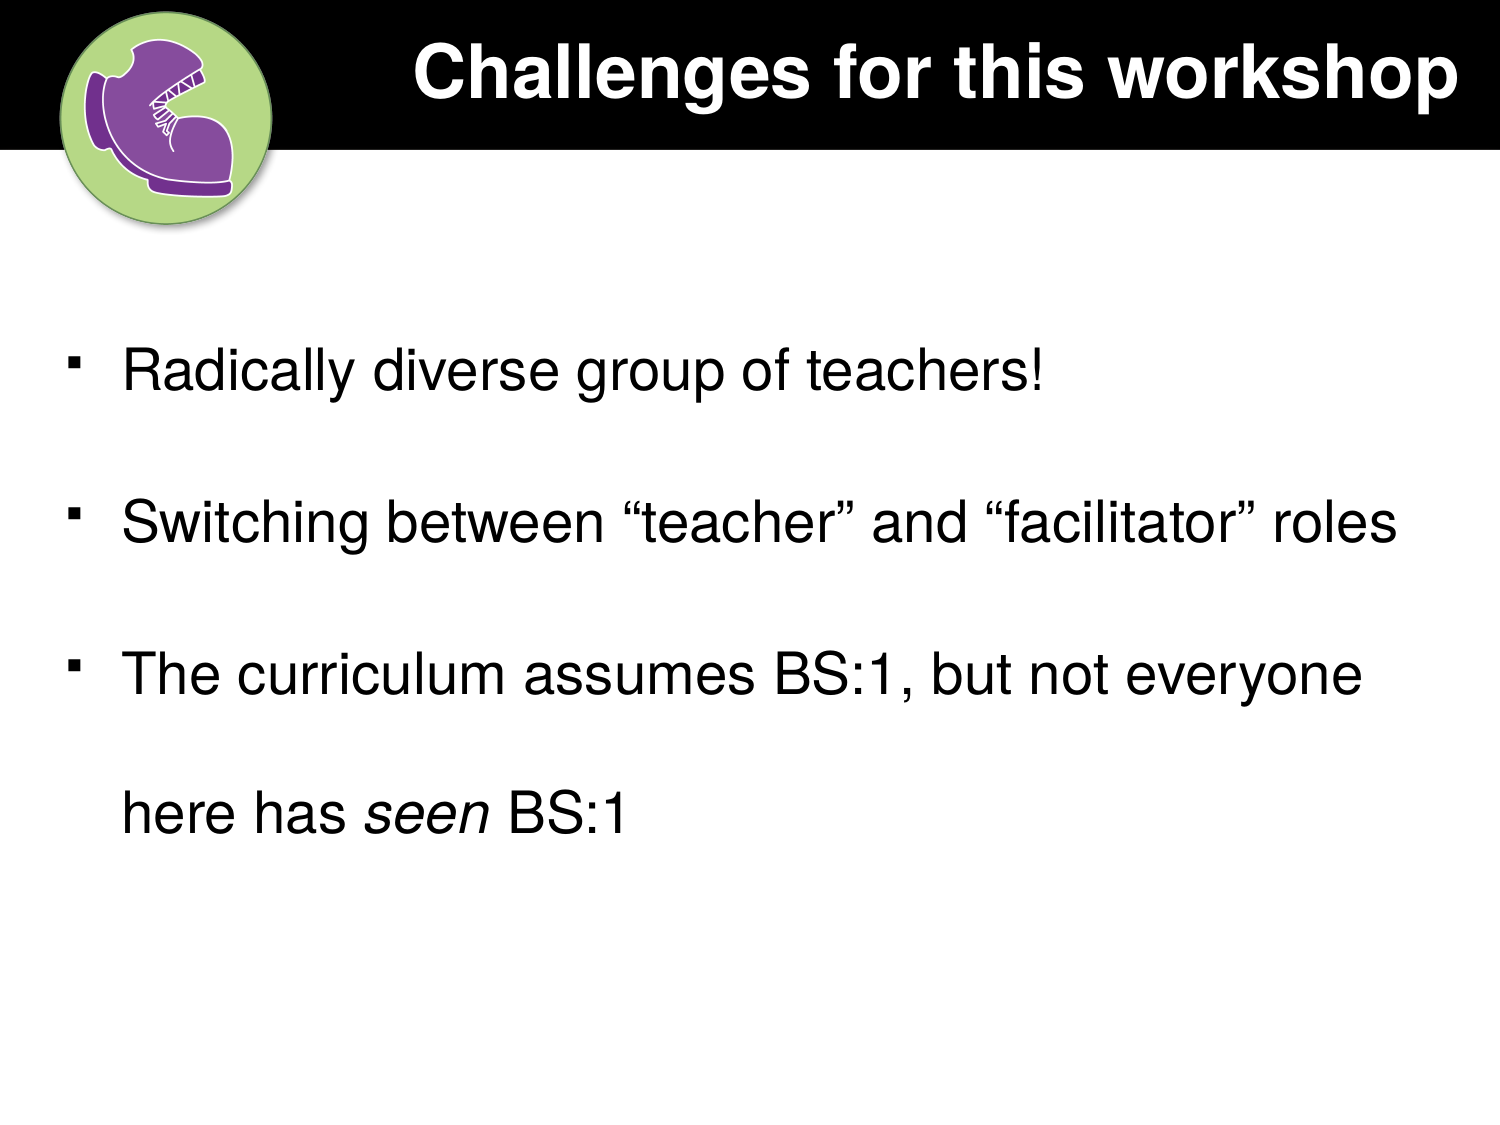

# Challenges for this workshop
Radically diverse group of teachers!
Switching between “teacher” and “facilitator” roles
The curriculum assumes BS:1, but not everyone here has seen BS:1